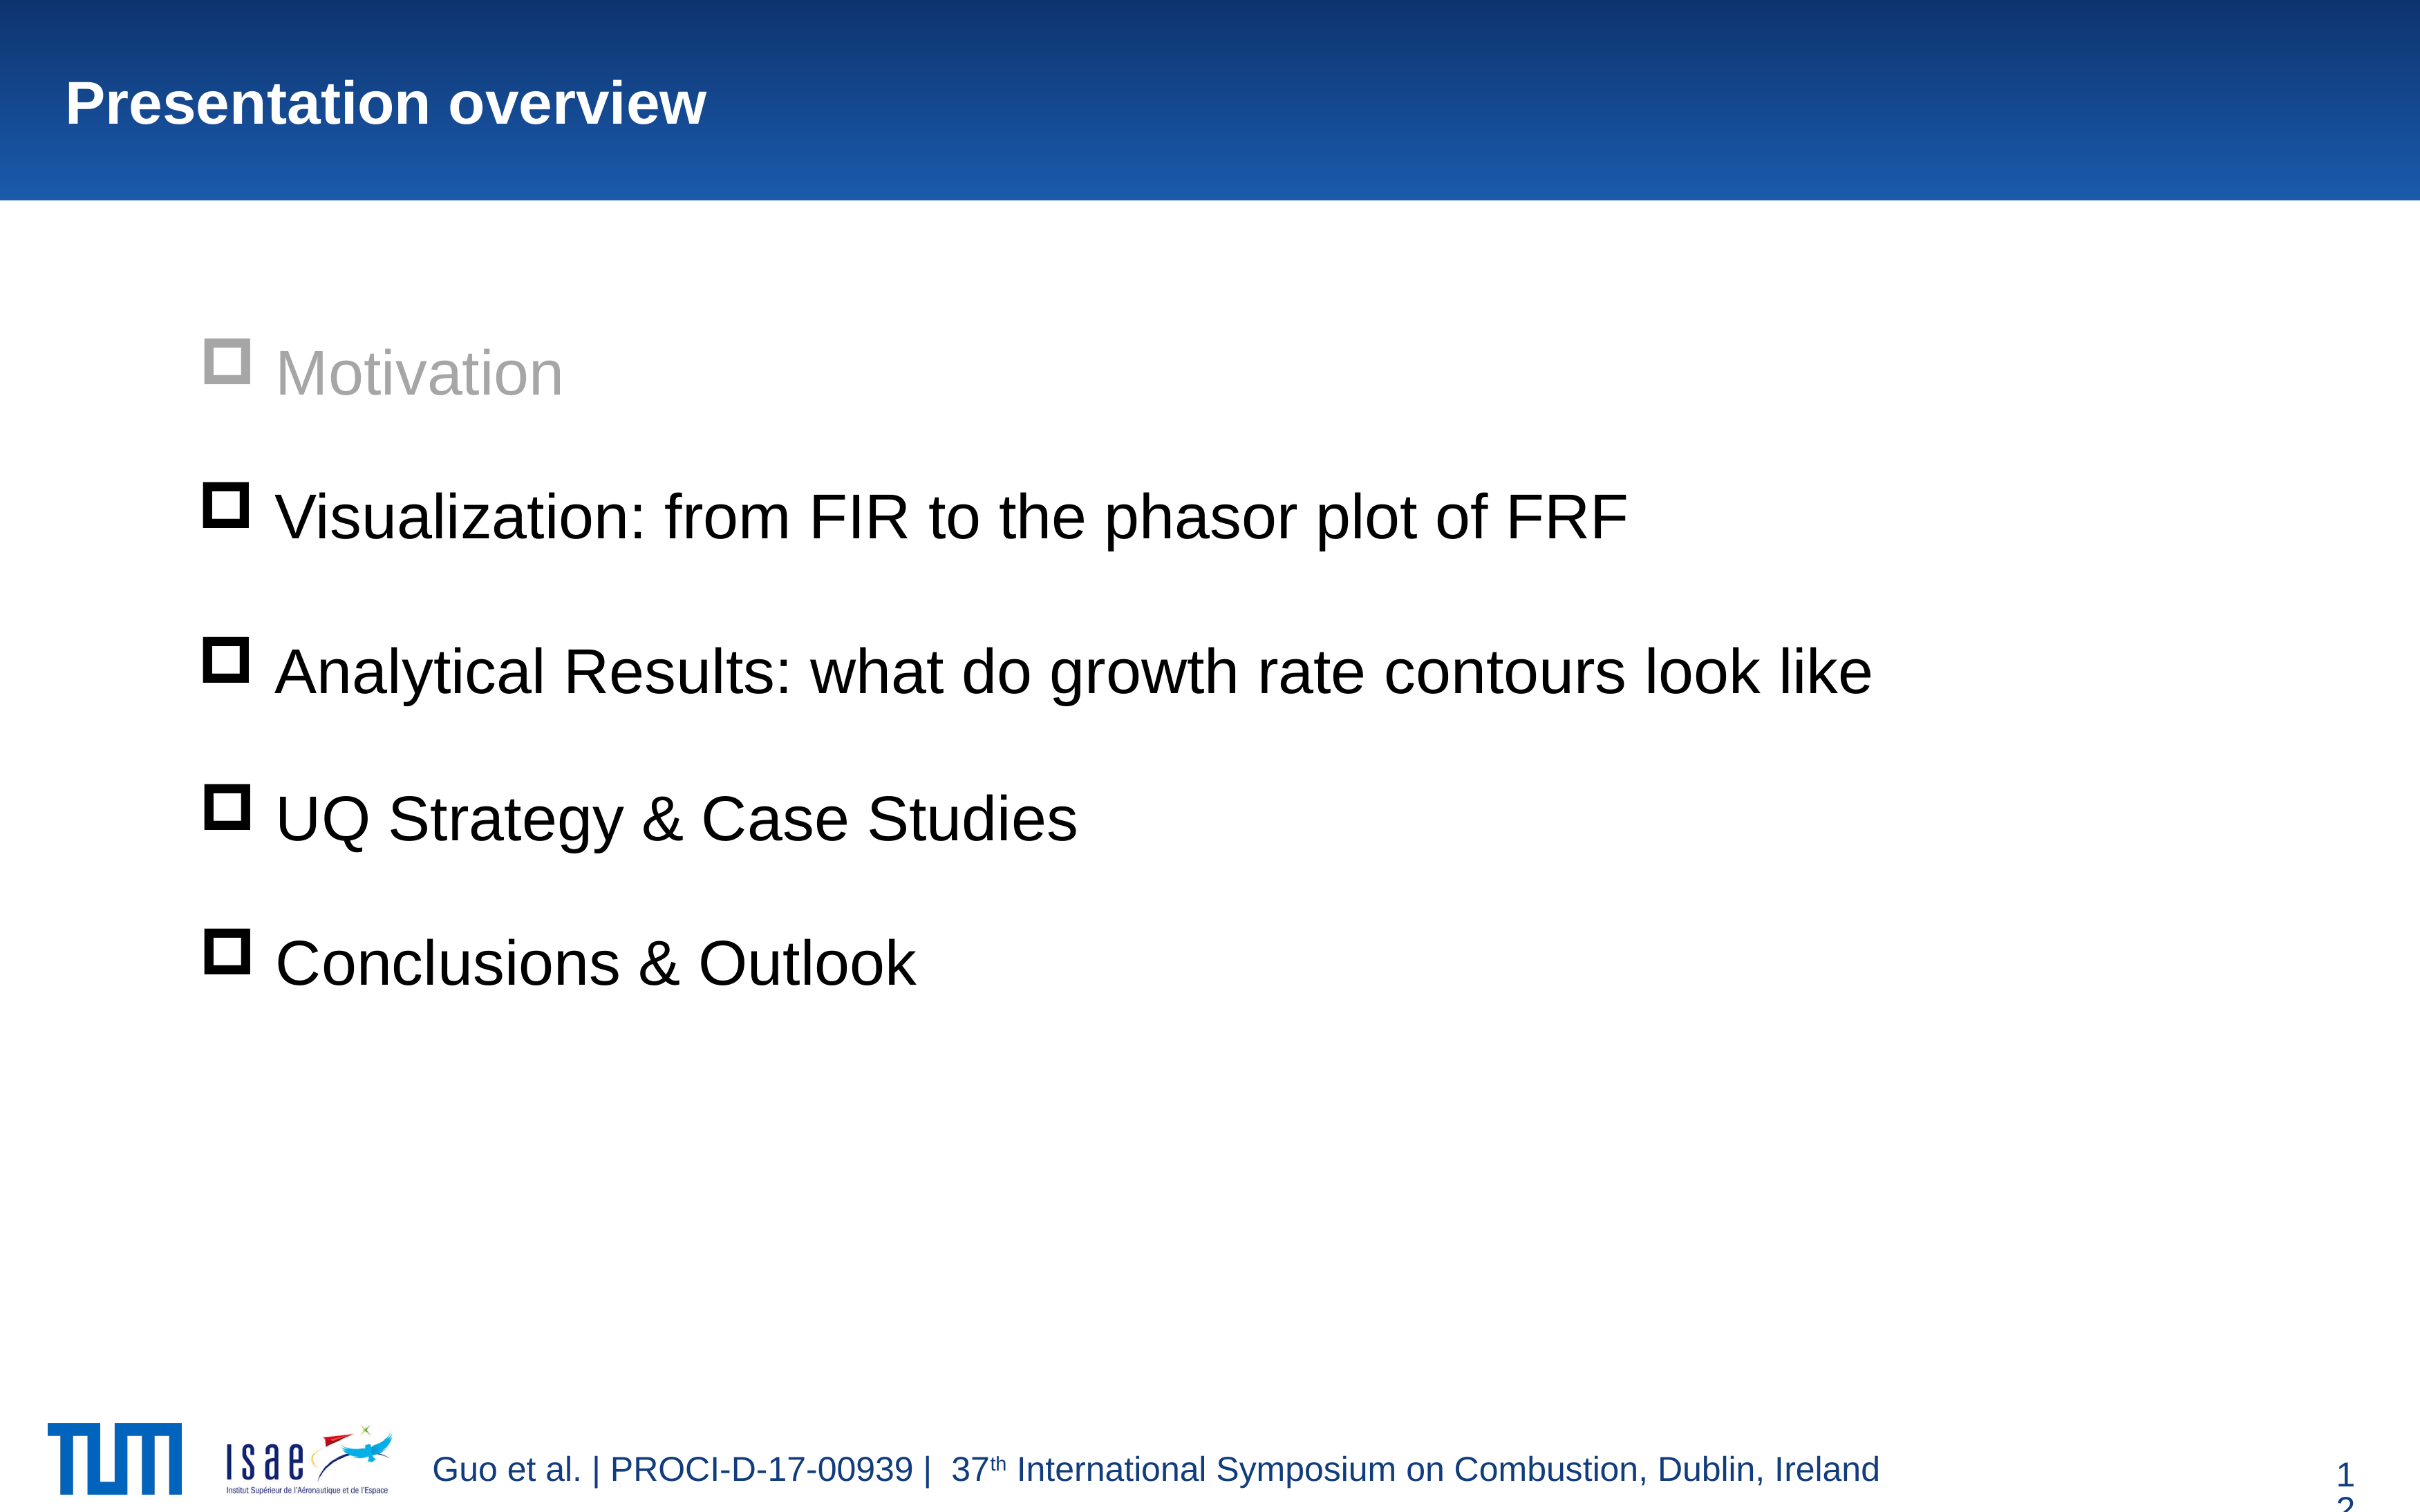

# Presentation overview
 Motivation
 Visualization: from FIR to the phasor plot of FRF
 Analytical Results: what do growth rate contours look like
 UQ Strategy & Case Studies
 Conclusions & Outlook
12